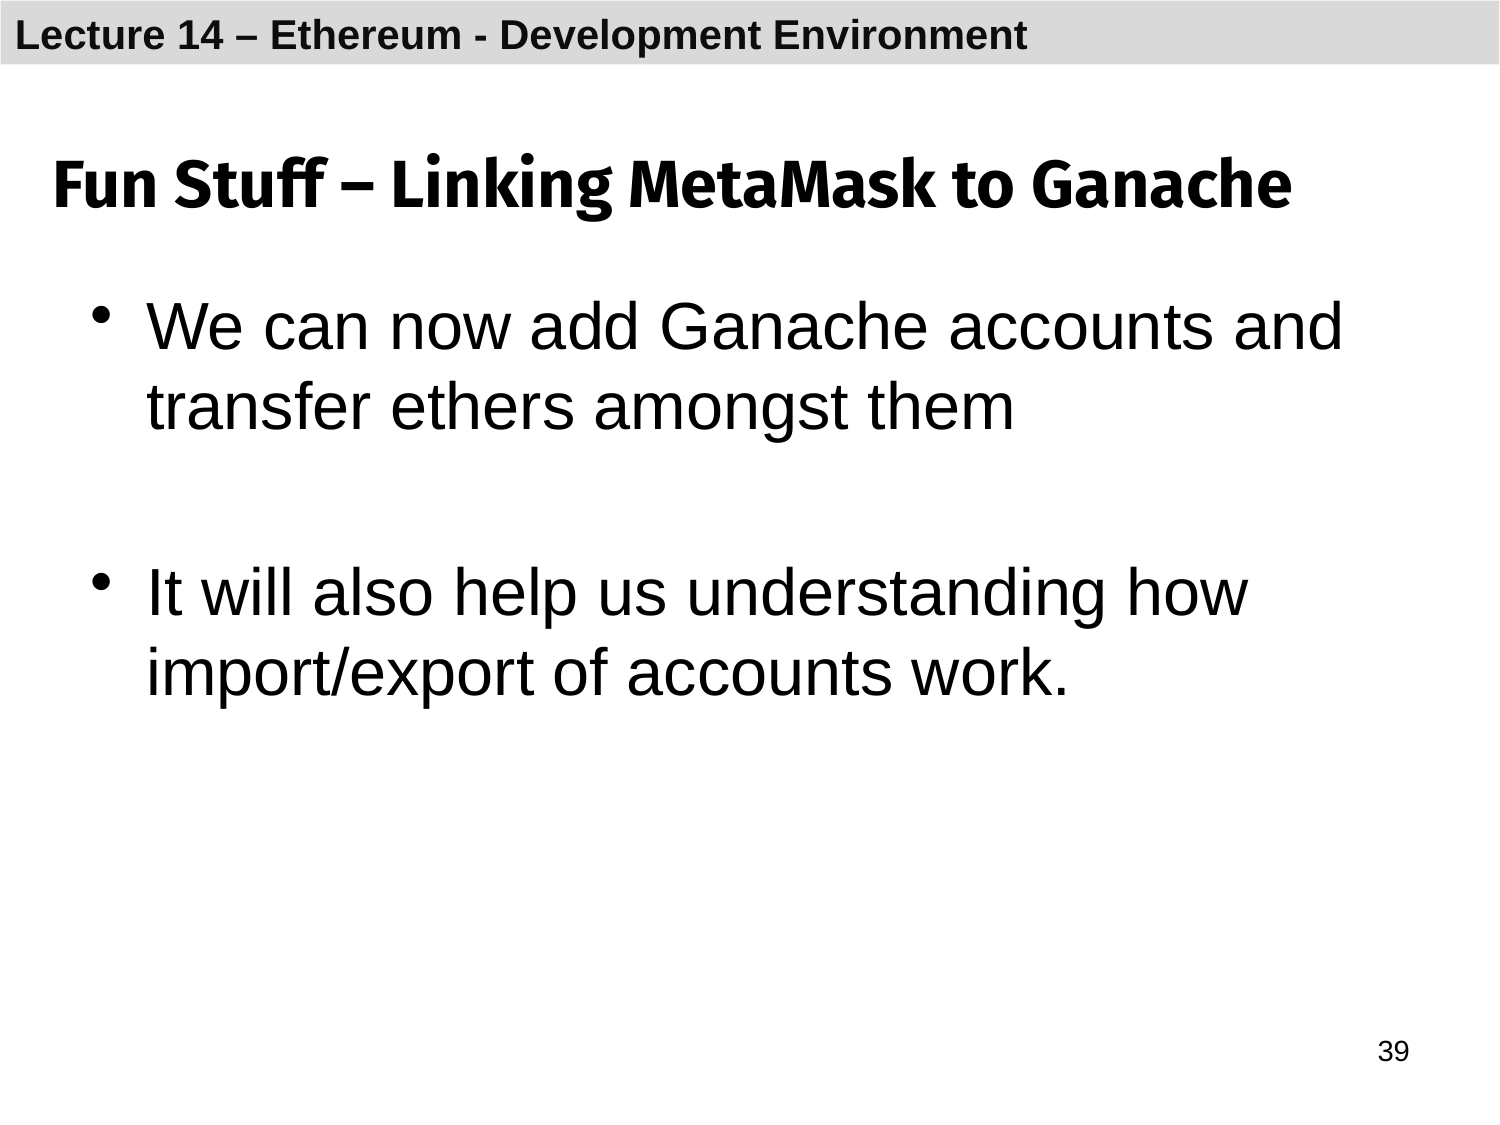

# Fun Stuff – Linking MetaMask to Ganache
We can now add Ganache accounts and transfer ethers amongst them

It will also help us understanding how import/export of accounts work.
39